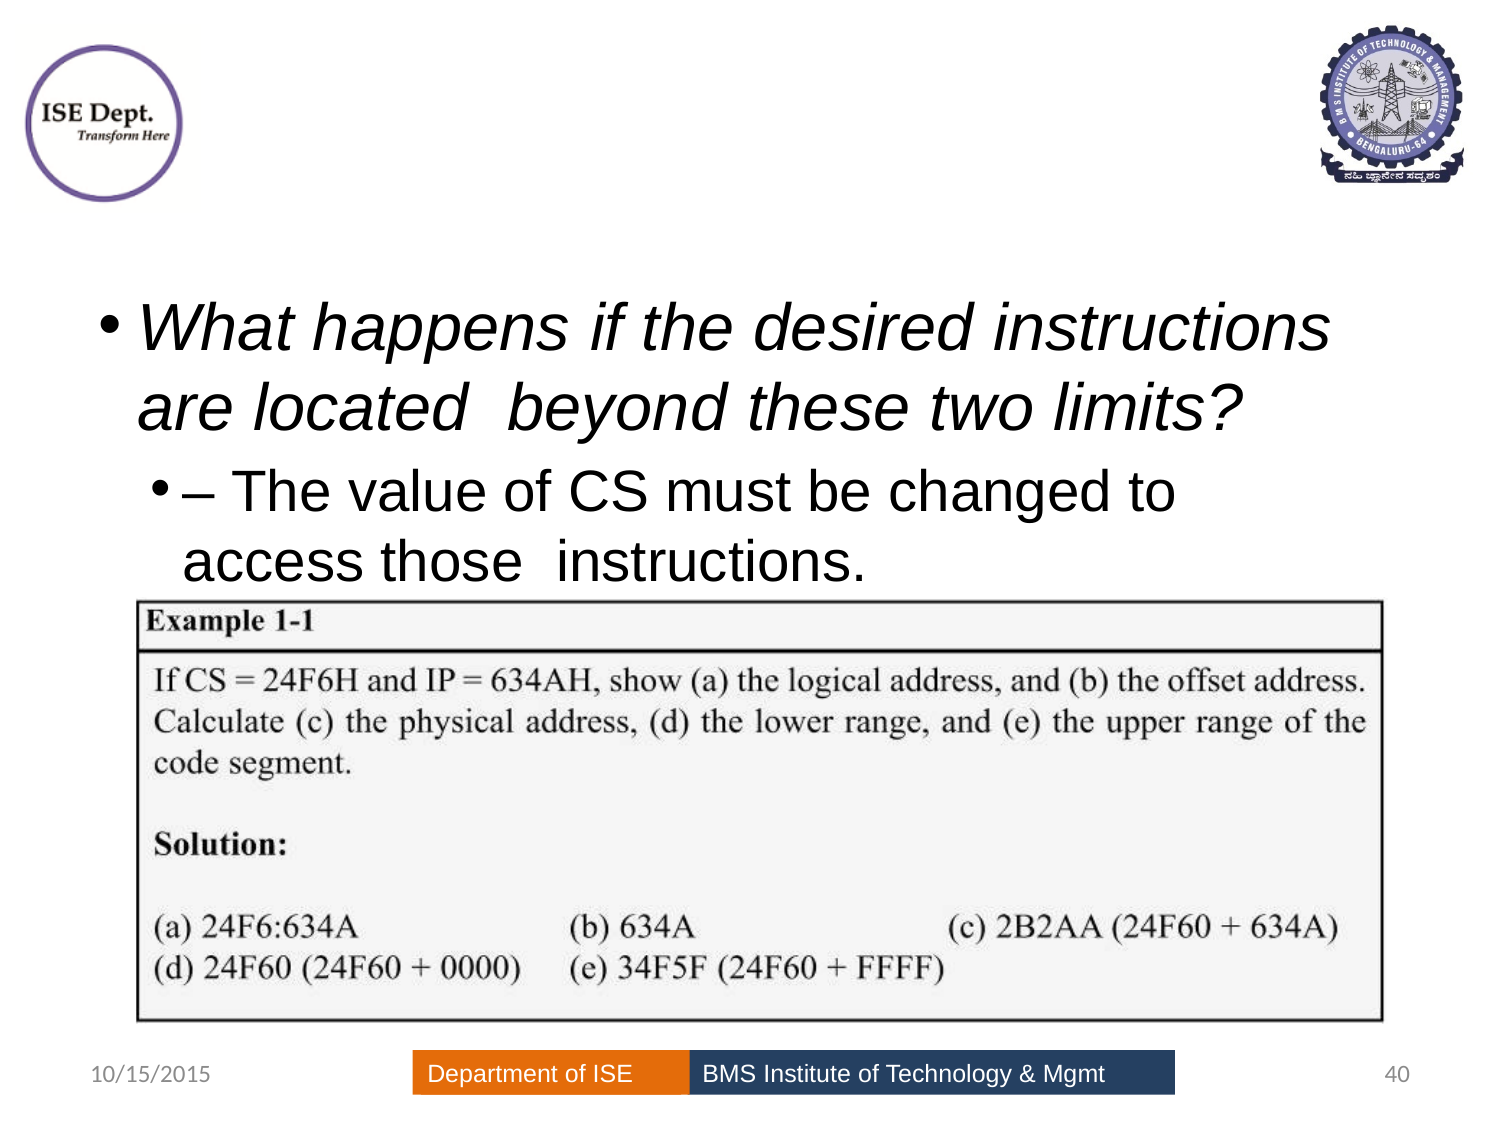

#
What happens if the desired instructions are located  beyond these two limits?
– The value of CS must be changed to access those  instructions.

10/15/2015
40